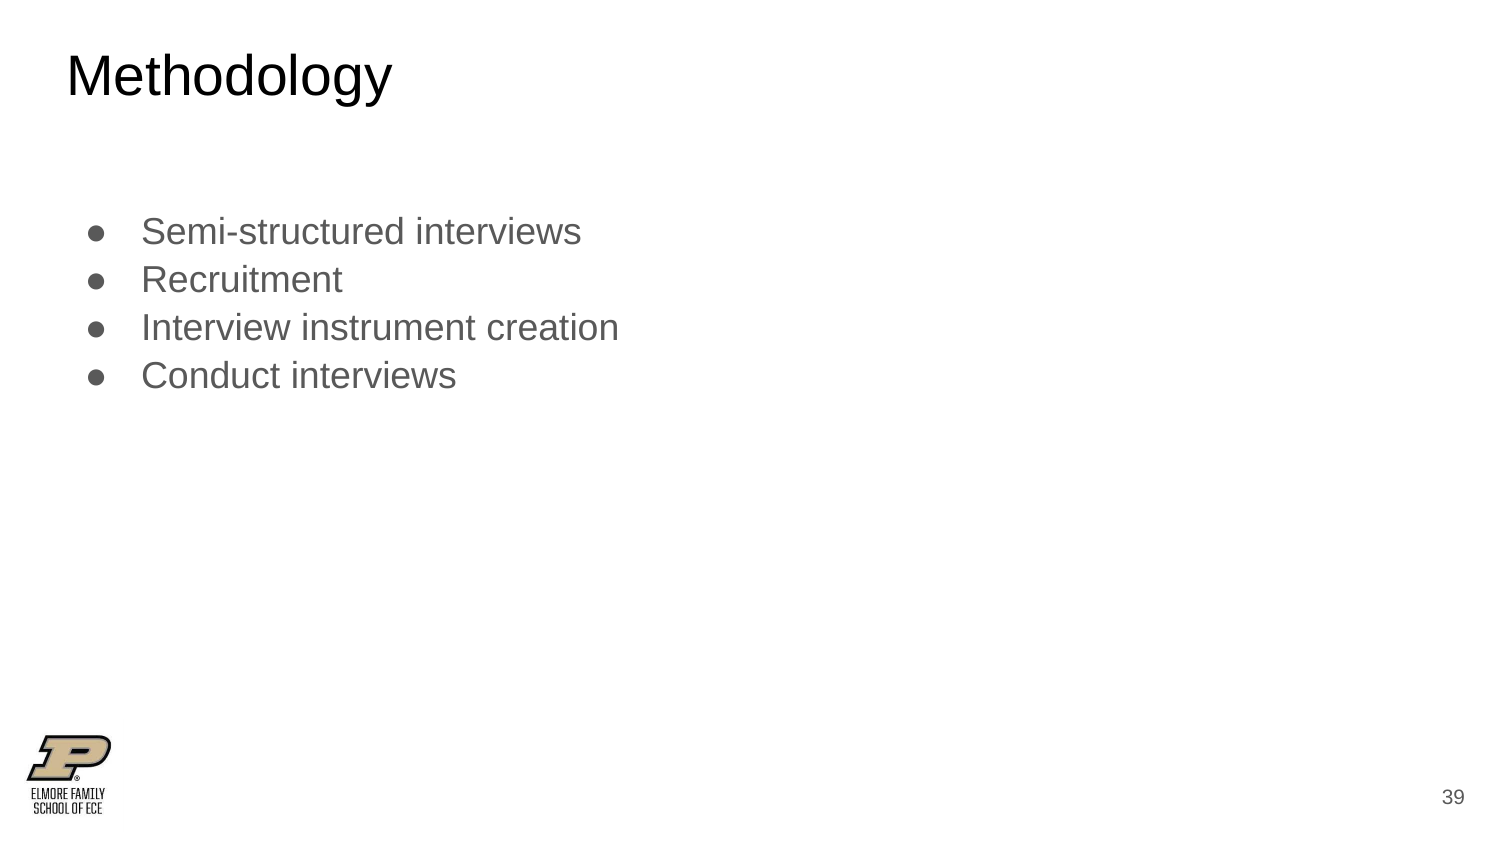

# Methodology
Semi-structured interviews
Recruitment
Interview instrument creation
Conduct interviews
39